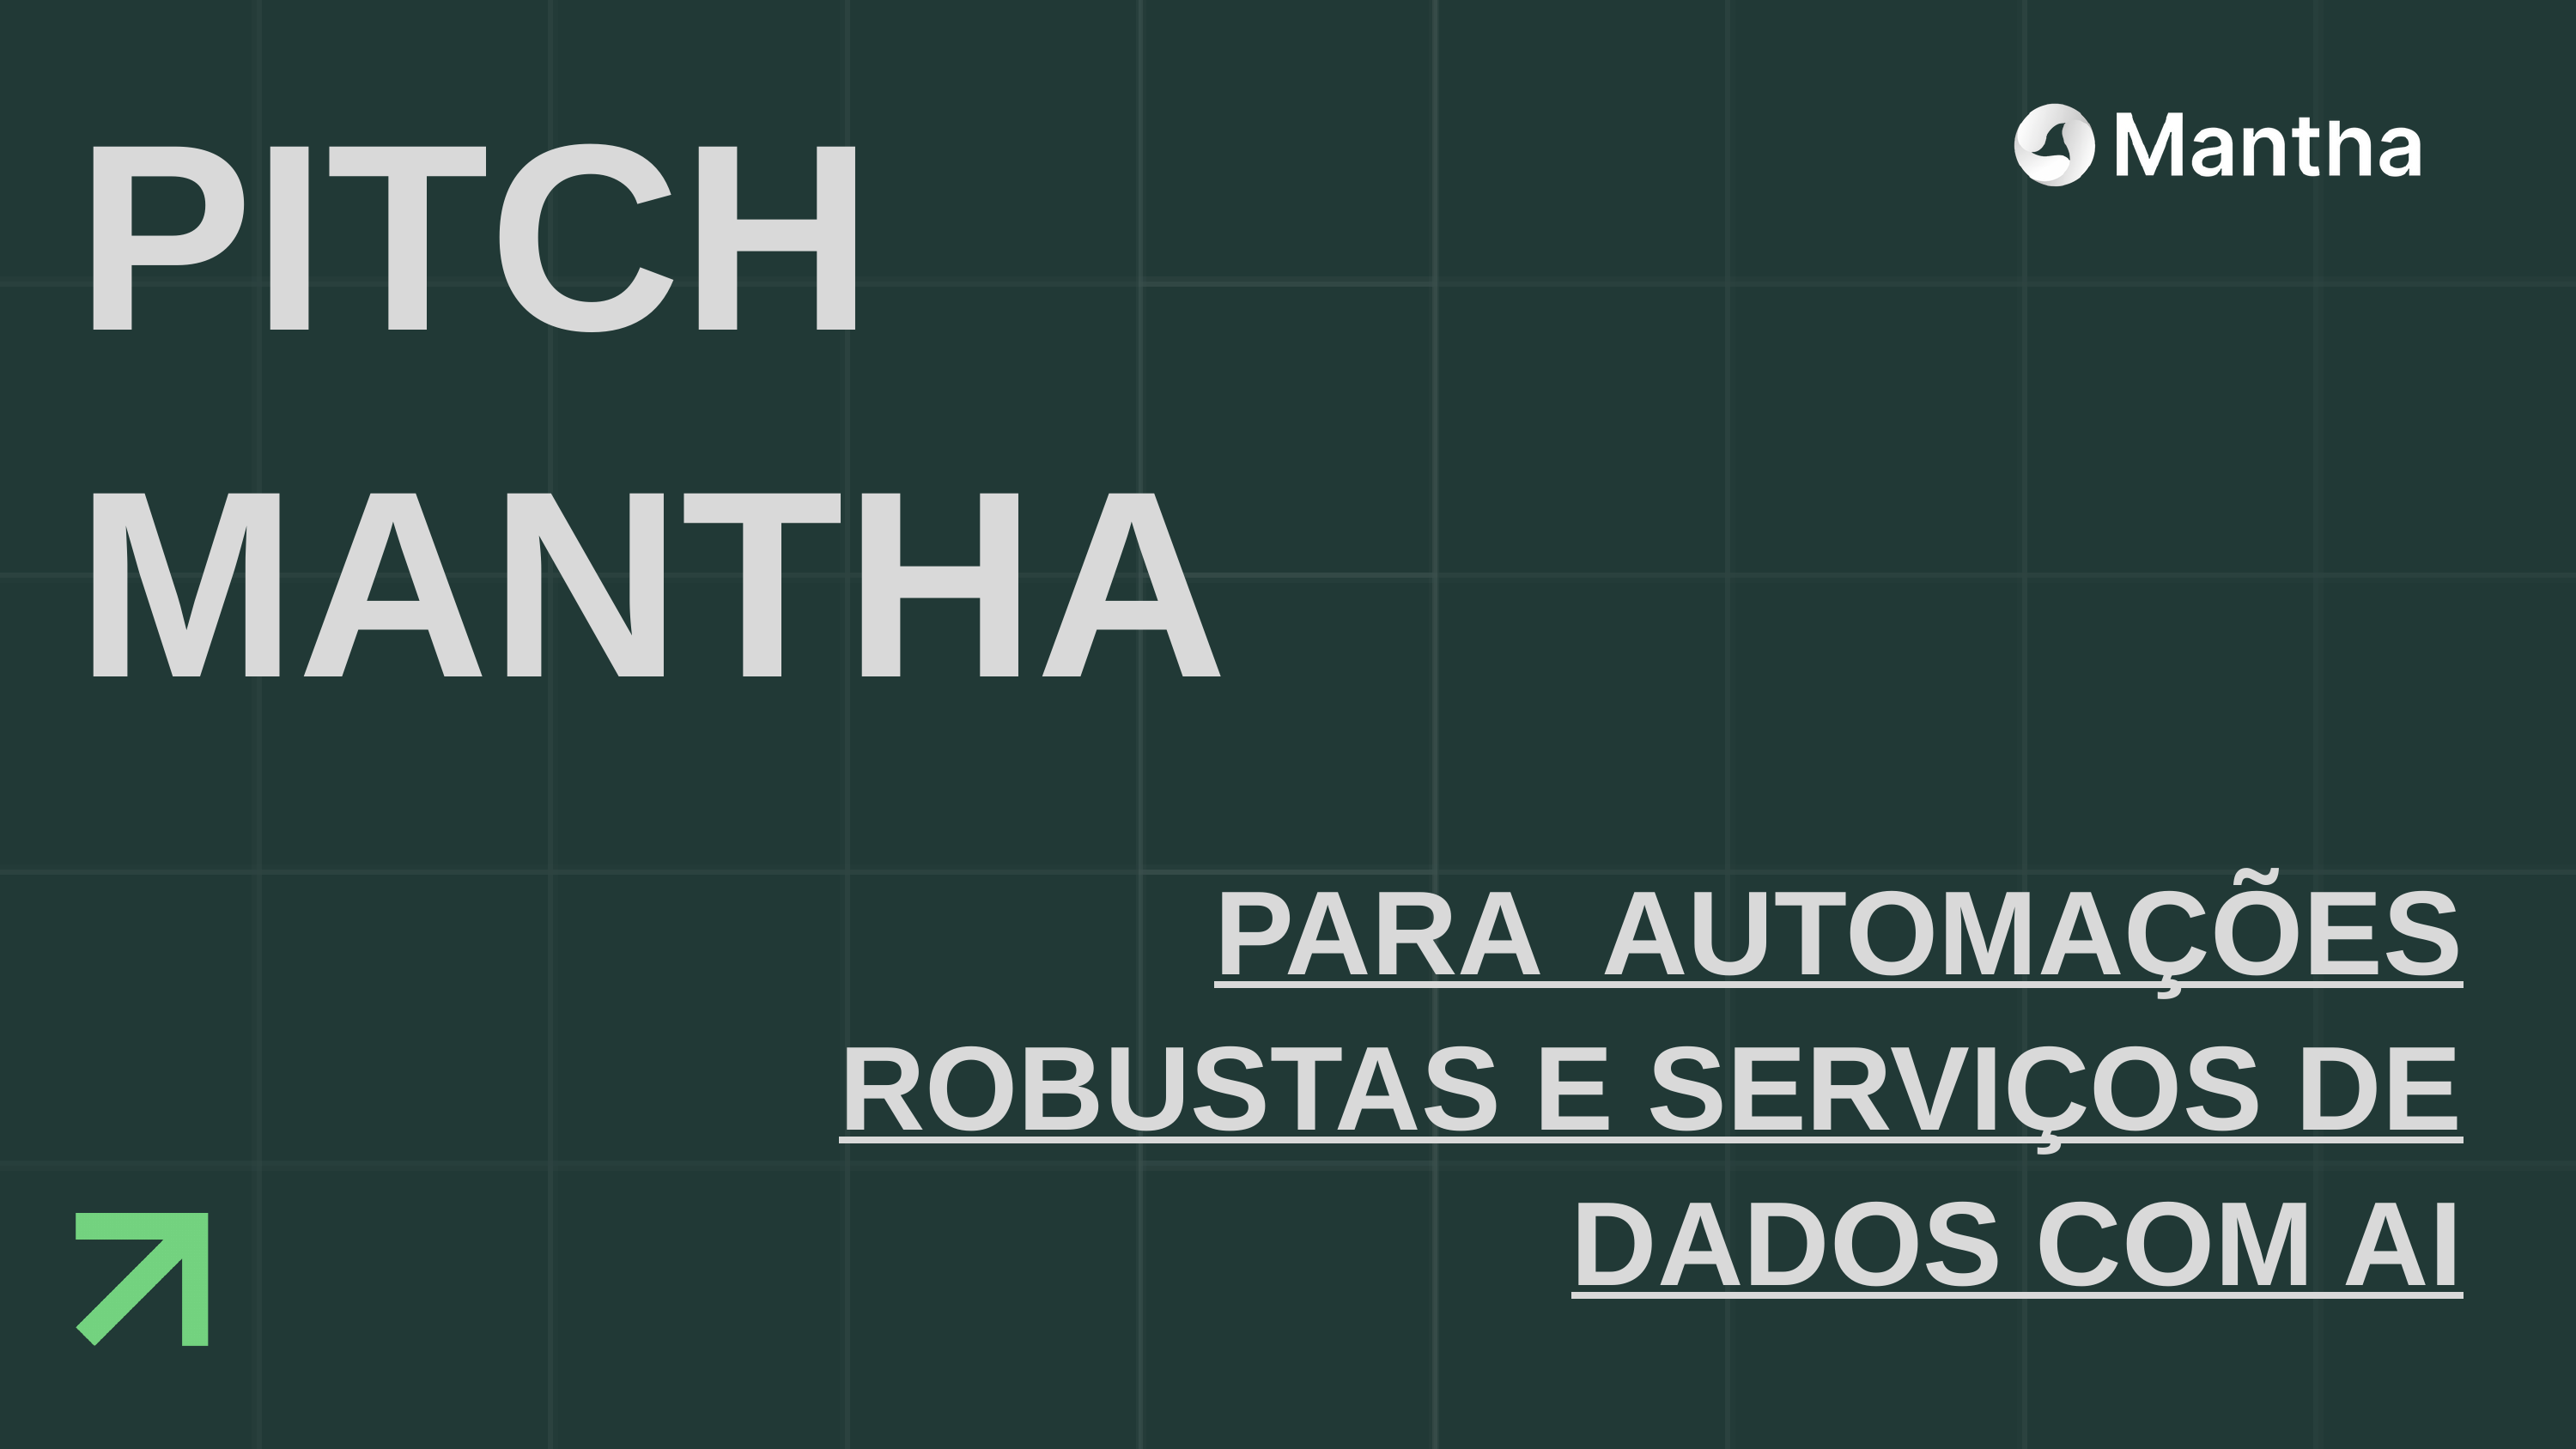

PITCH MANTHA

PARA  AUTOMAÇÕES ROBUSTAS E SERVIÇOS DE DADOS COM AI